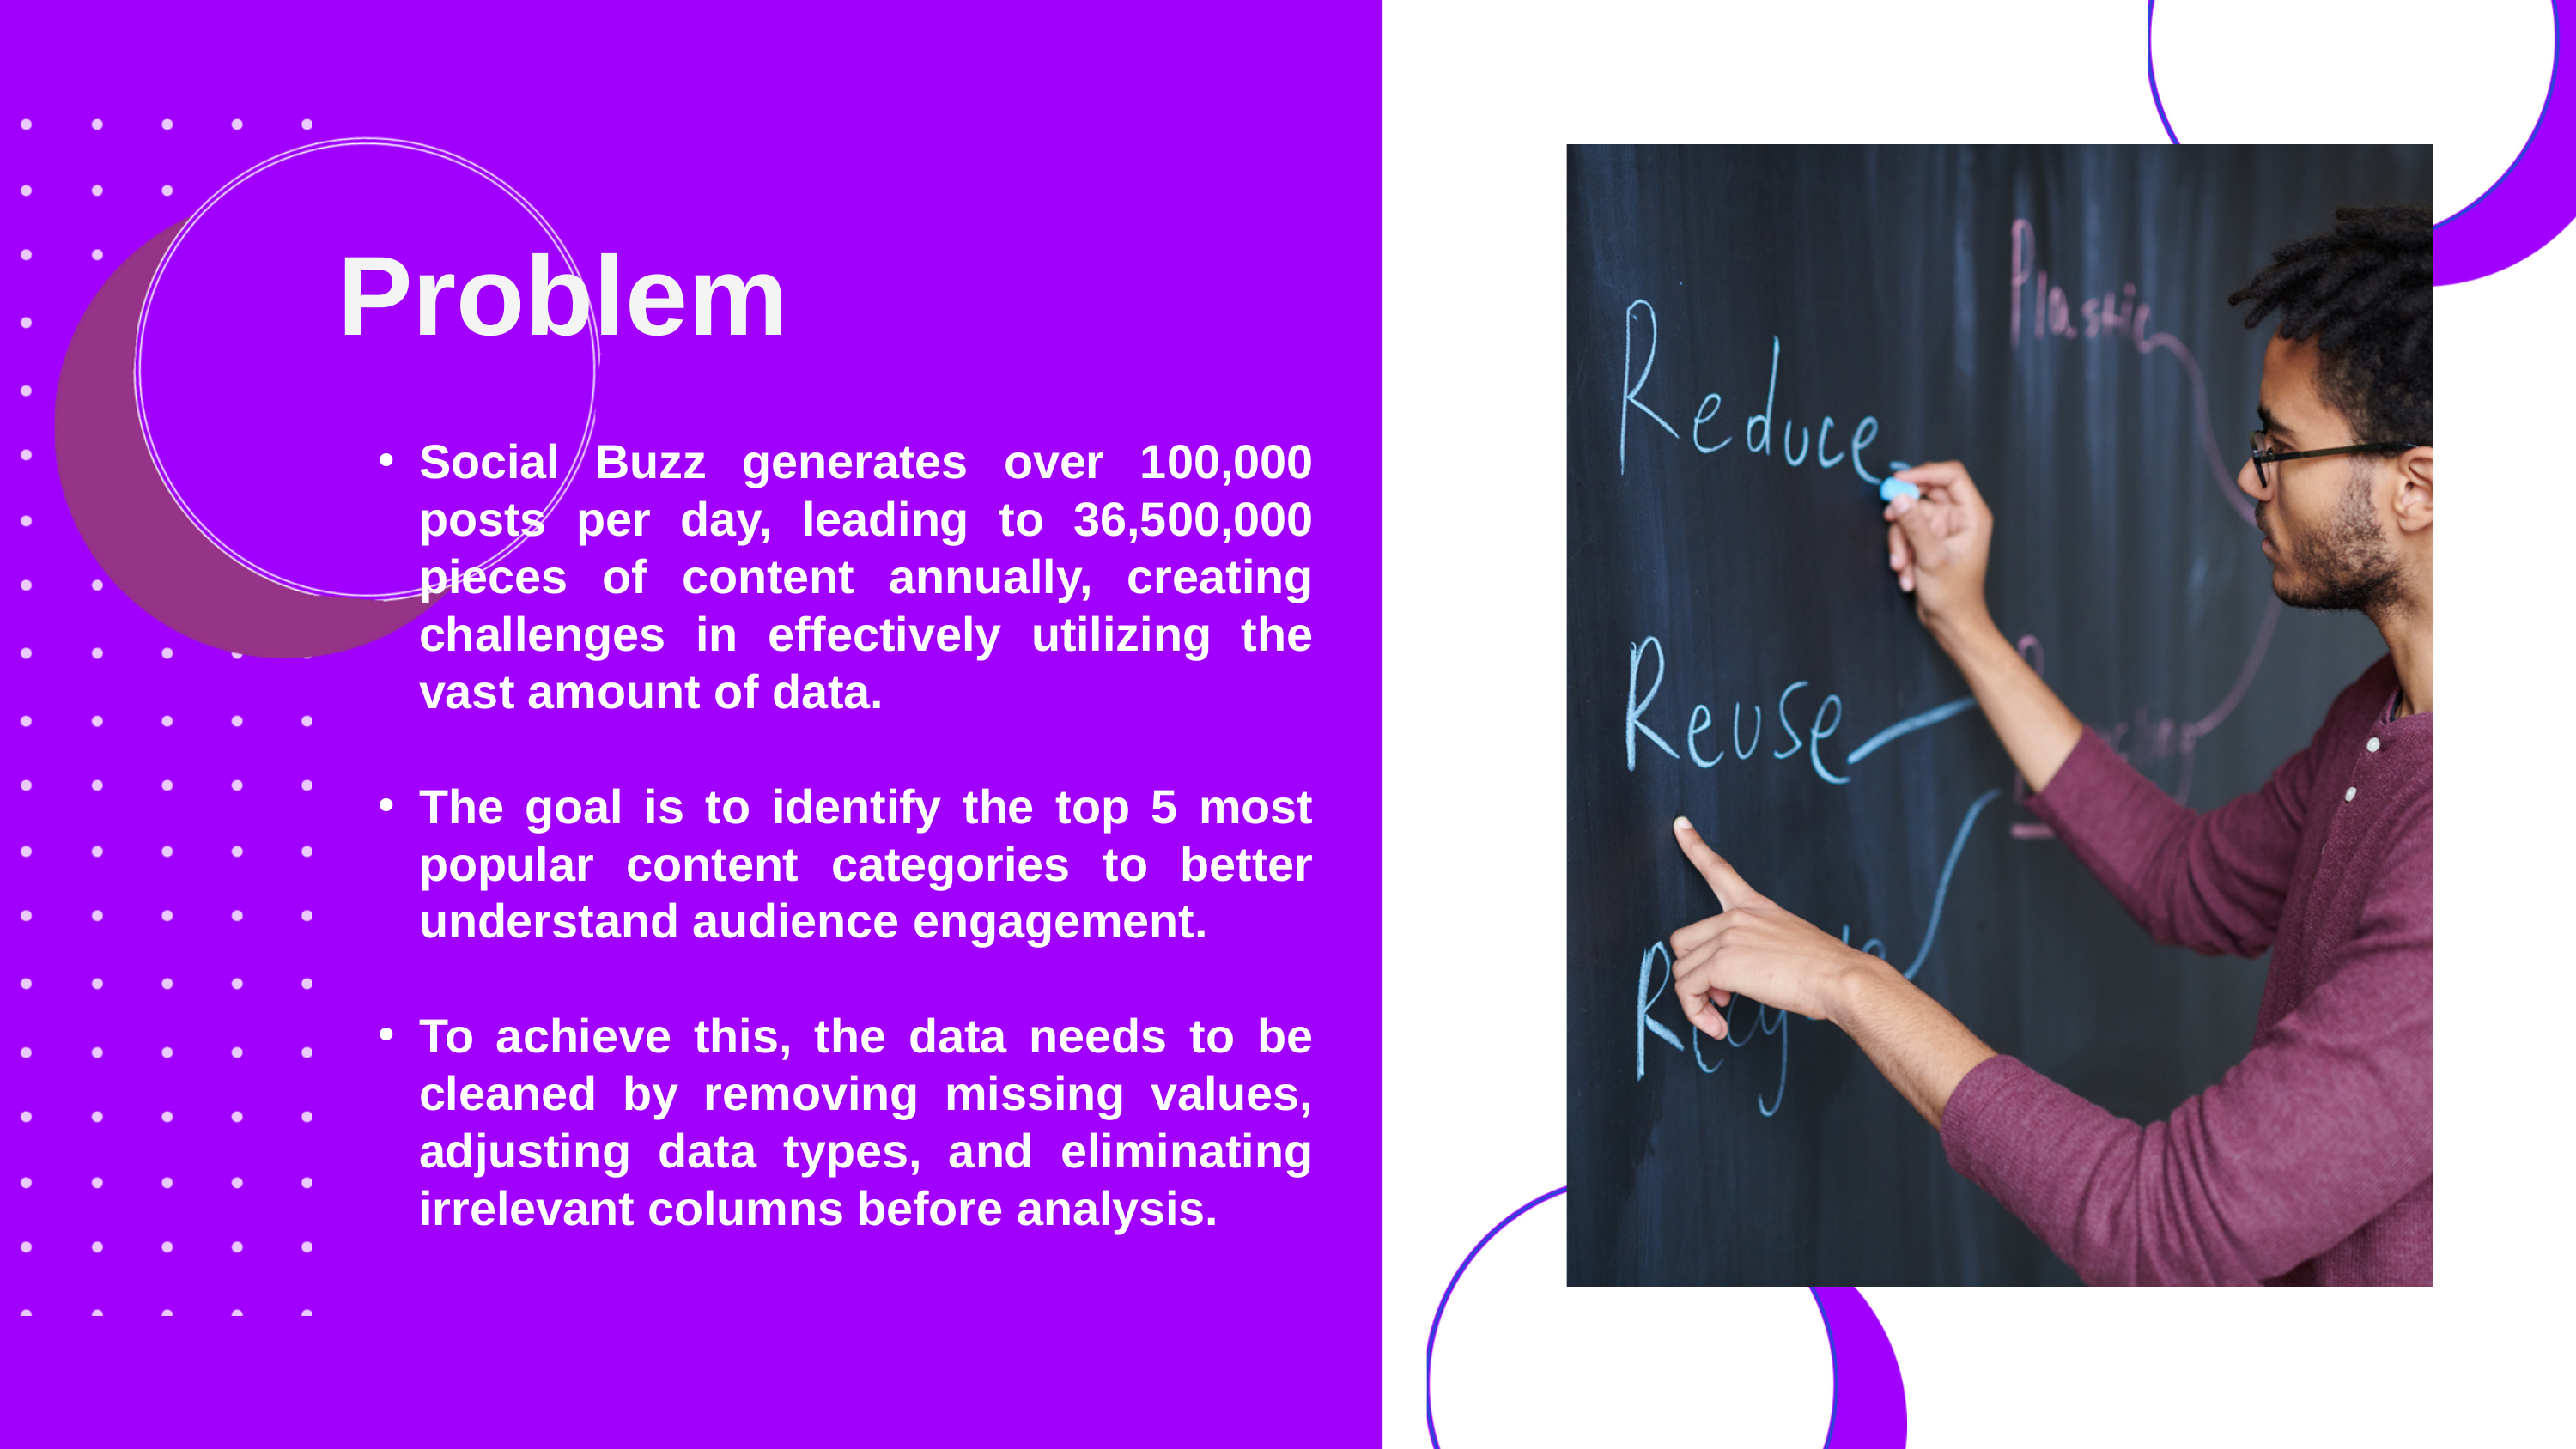

Problem
Social Buzz generates over 100,000 posts per day, leading to 36,500,000 pieces of content annually, creating challenges in effectively utilizing the vast amount of data.

The goal is to identify the top 5 most popular content categories to better understand audience engagement.

To achieve this, the data needs to be cleaned by removing missing values, adjusting data types, and eliminating irrelevant columns before analysis.